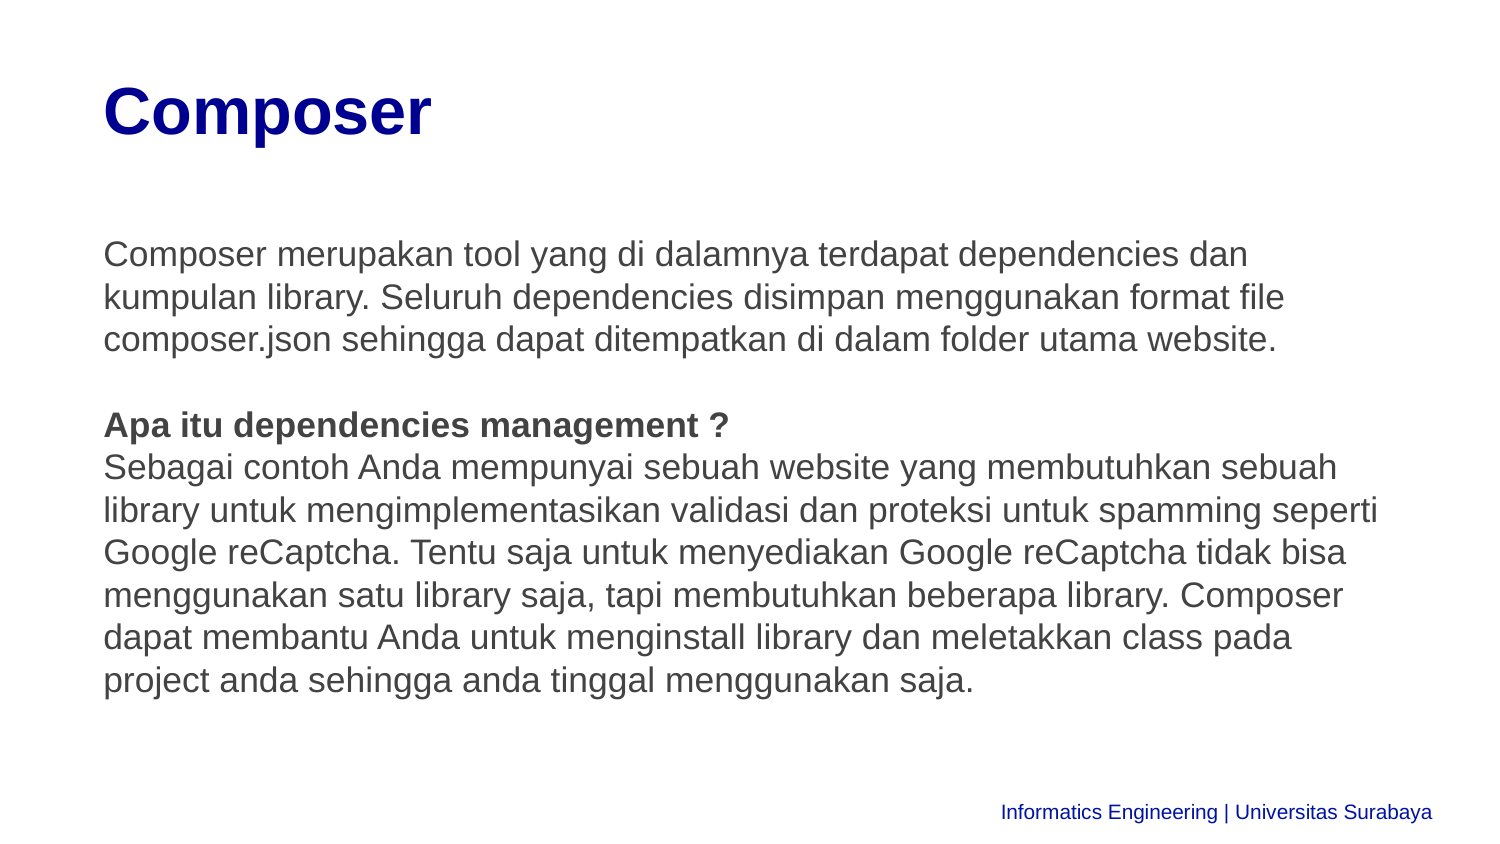

Composer
Composer merupakan tool yang di dalamnya terdapat dependencies dan kumpulan library. Seluruh dependencies disimpan menggunakan format file composer.json sehingga dapat ditempatkan di dalam folder utama website.

Apa itu dependencies management ?
Sebagai contoh Anda mempunyai sebuah website yang membutuhkan sebuah library untuk mengimplementasikan validasi dan proteksi untuk spamming seperti Google reCaptcha. Tentu saja untuk menyediakan Google reCaptcha tidak bisa menggunakan satu library saja, tapi membutuhkan beberapa library. Composer dapat membantu Anda untuk menginstall library dan meletakkan class pada project anda sehingga anda tinggal menggunakan saja.

Informatics Engineering | Universitas Surabaya